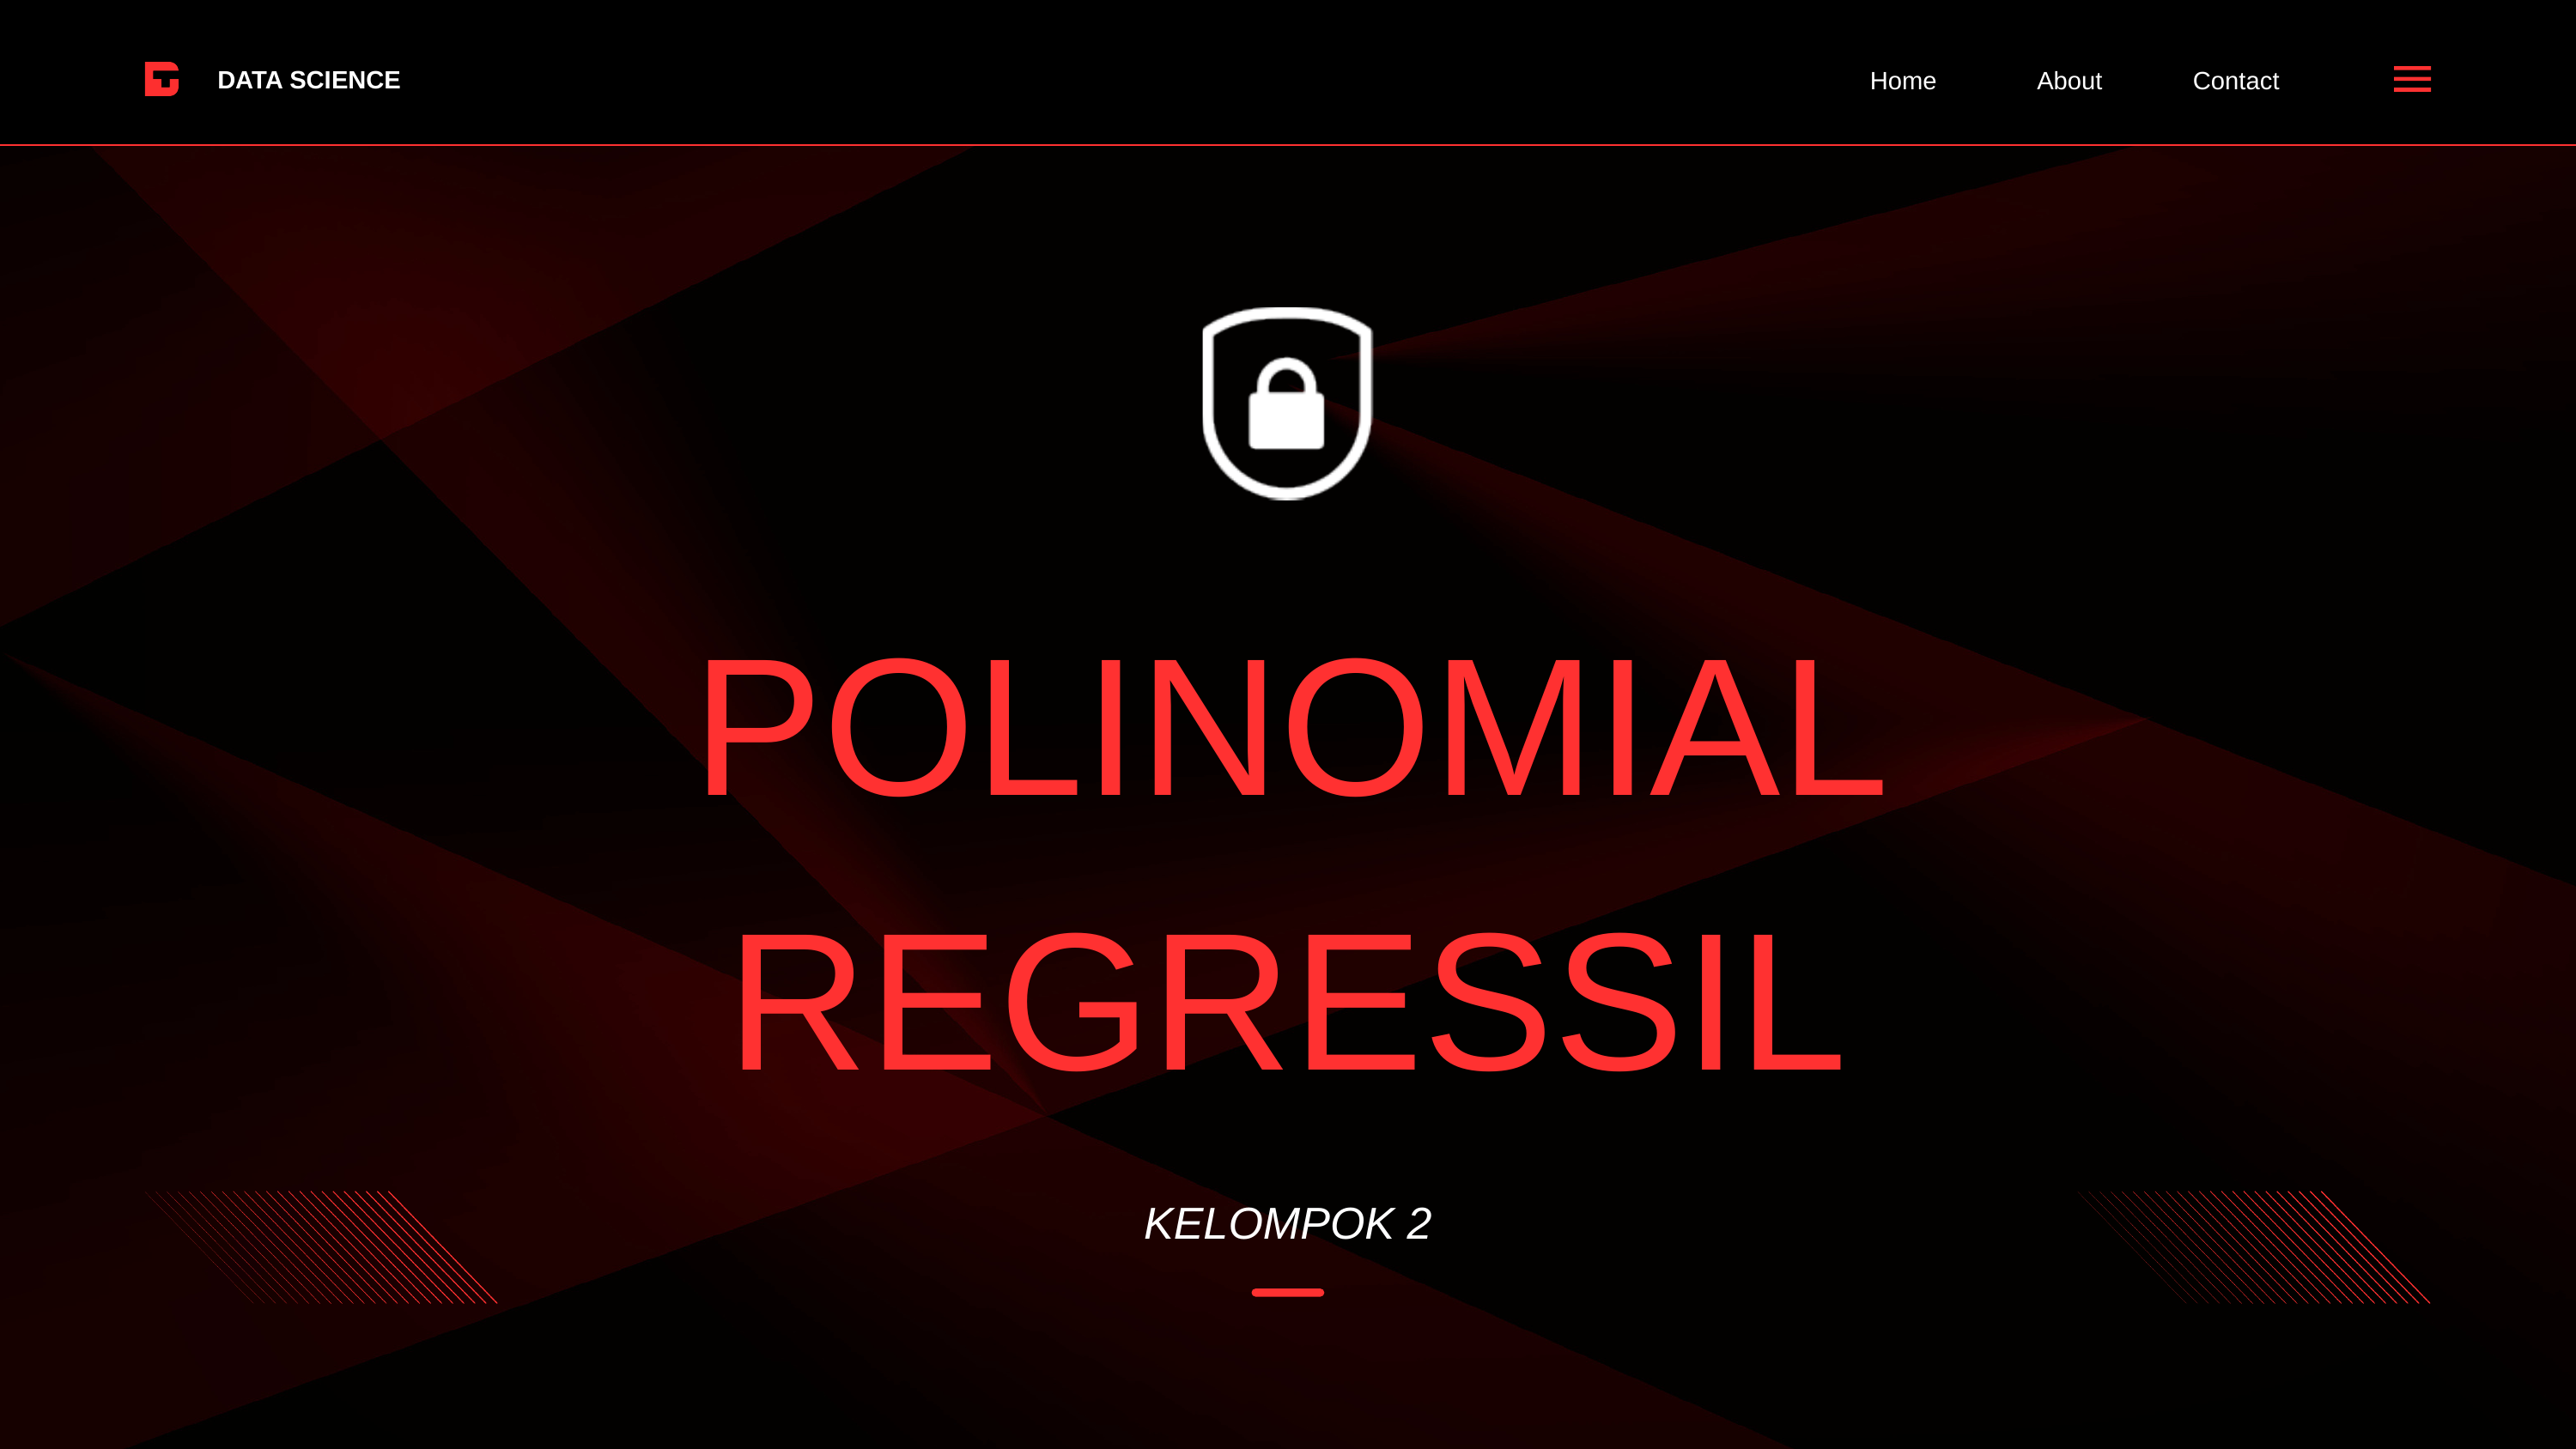

DATA SCIENCE
Home
About
Contact

POLINOMIAL REGRESSIL
KELOMPOK 2